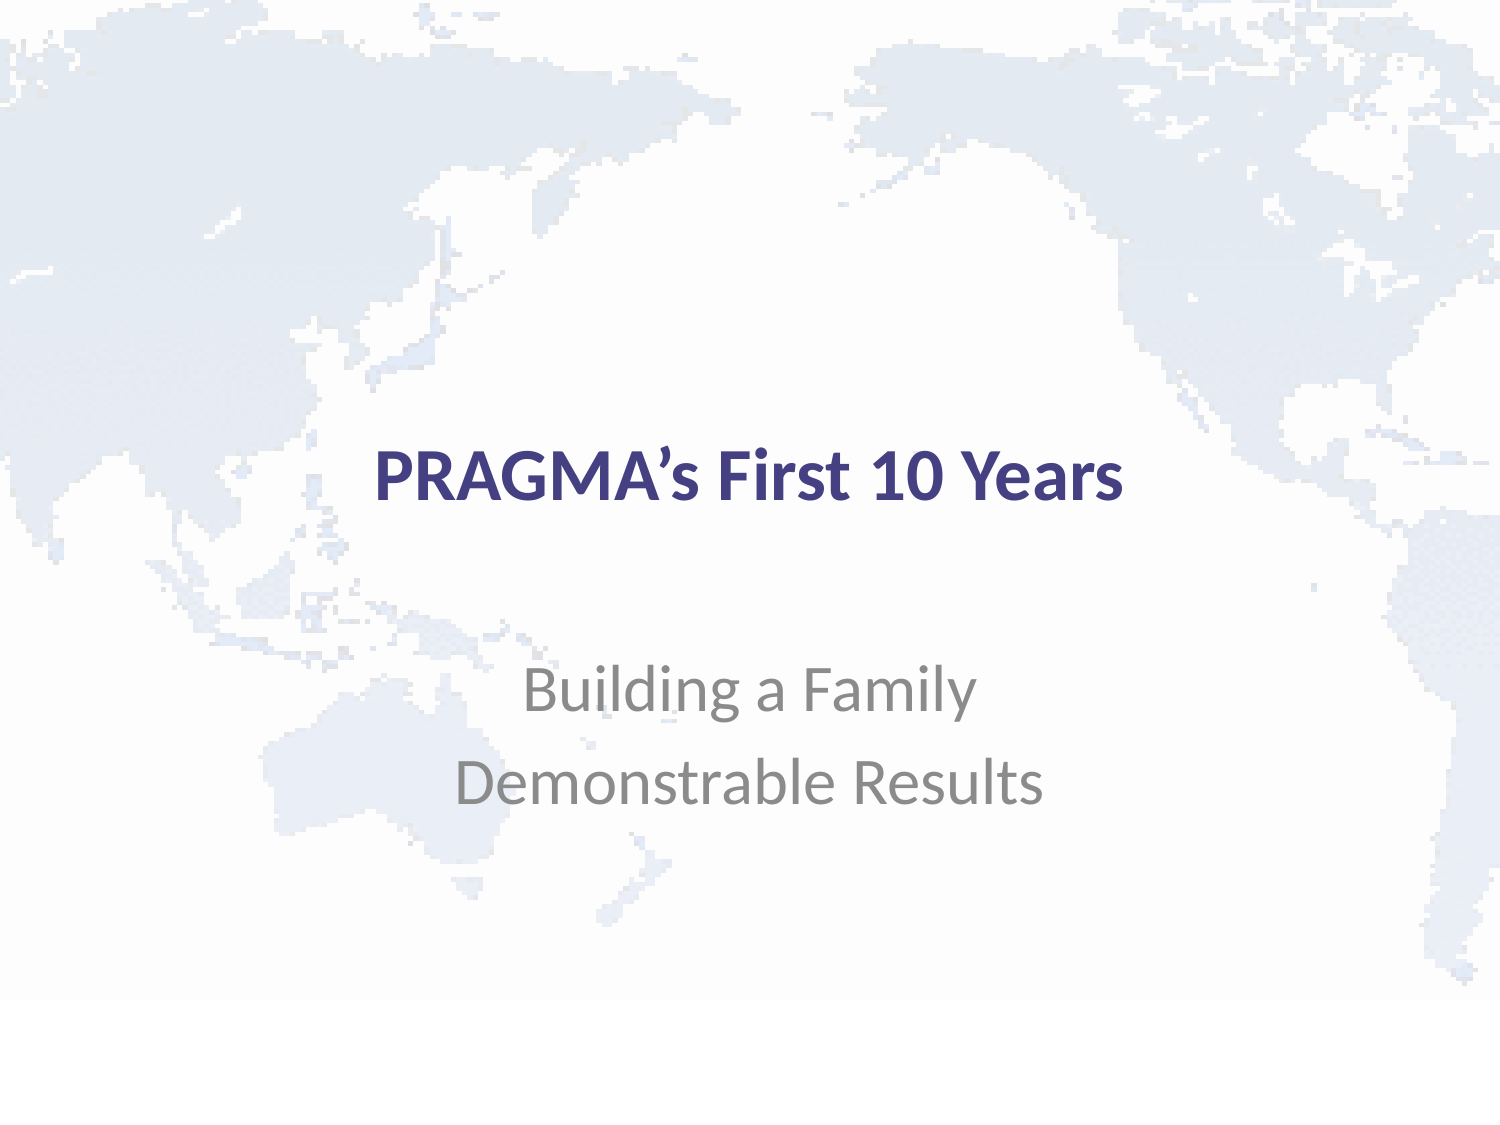

# PRAGMA’s First 10 Years
Building a Family
Demonstrable Results